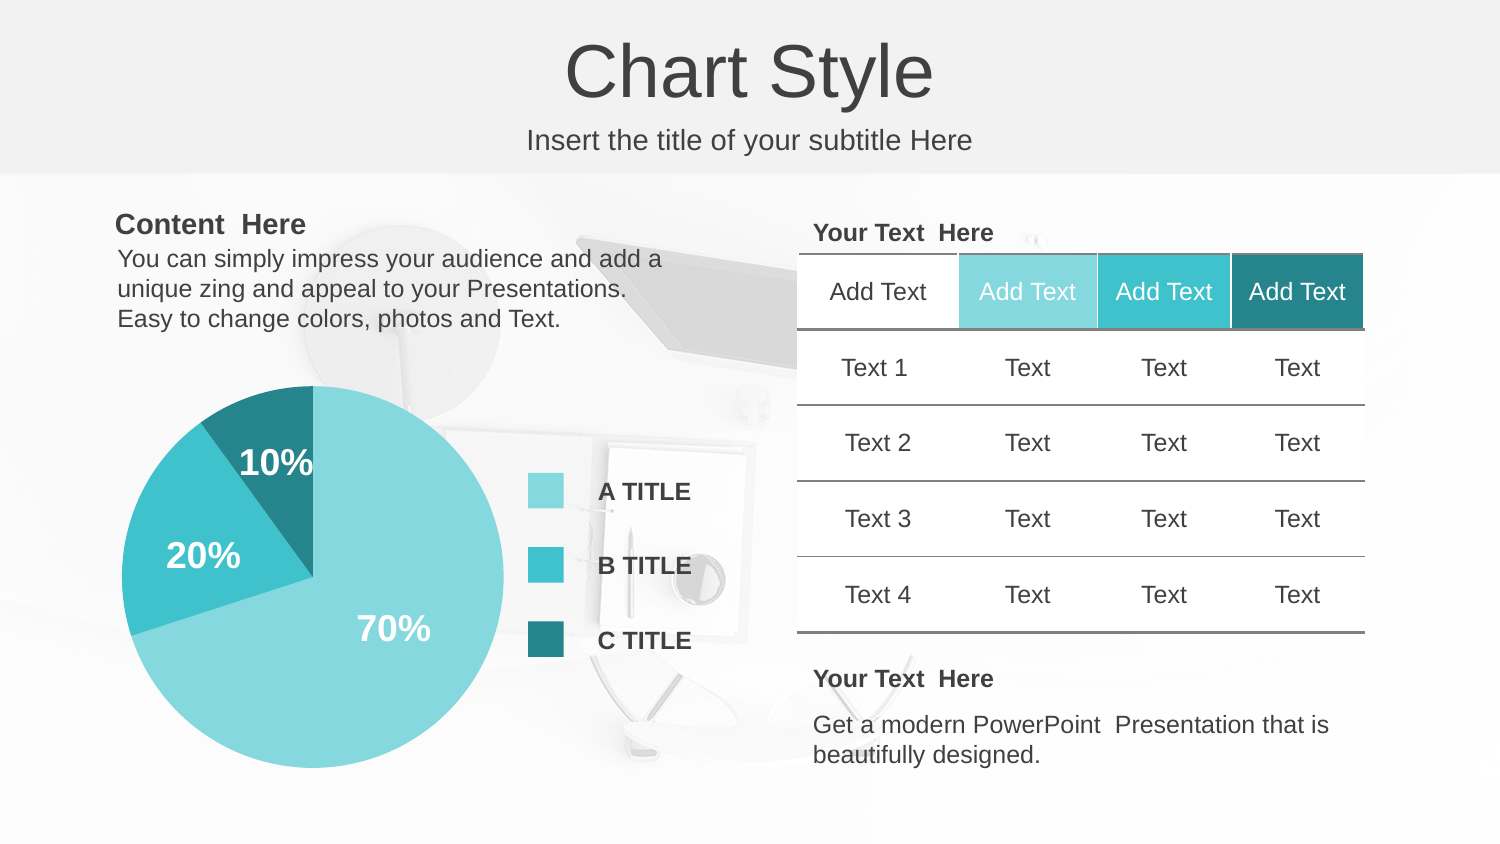

Chart Style
Insert the title of your subtitle Here
Content  Here
You can simply impress your audience and add a unique zing and appeal to your Presentations. Easy to change colors, photos and Text.
Your Text  Here
| Add Text | Add Text | Add Text | Add Text |
| --- | --- | --- | --- |
| Text 1 | Text | Text | Text |
| Text 2 | Text | Text | Text |
| Text 3 | Text | Text | Text |
| Text 4 | Text | Text | Text |

### Chart

| Category | Sales |
|---|---|
| 1st Qtr | 70.0 |
| 2nd Qtr | 20.0 |
| 3rd Qtr | 10.0 |
10%
A TITLE

B TITLE

C TITLE

20%
70%
Your Text  Here
Get a modern PowerPoint  Presentation that is beautifully designed.